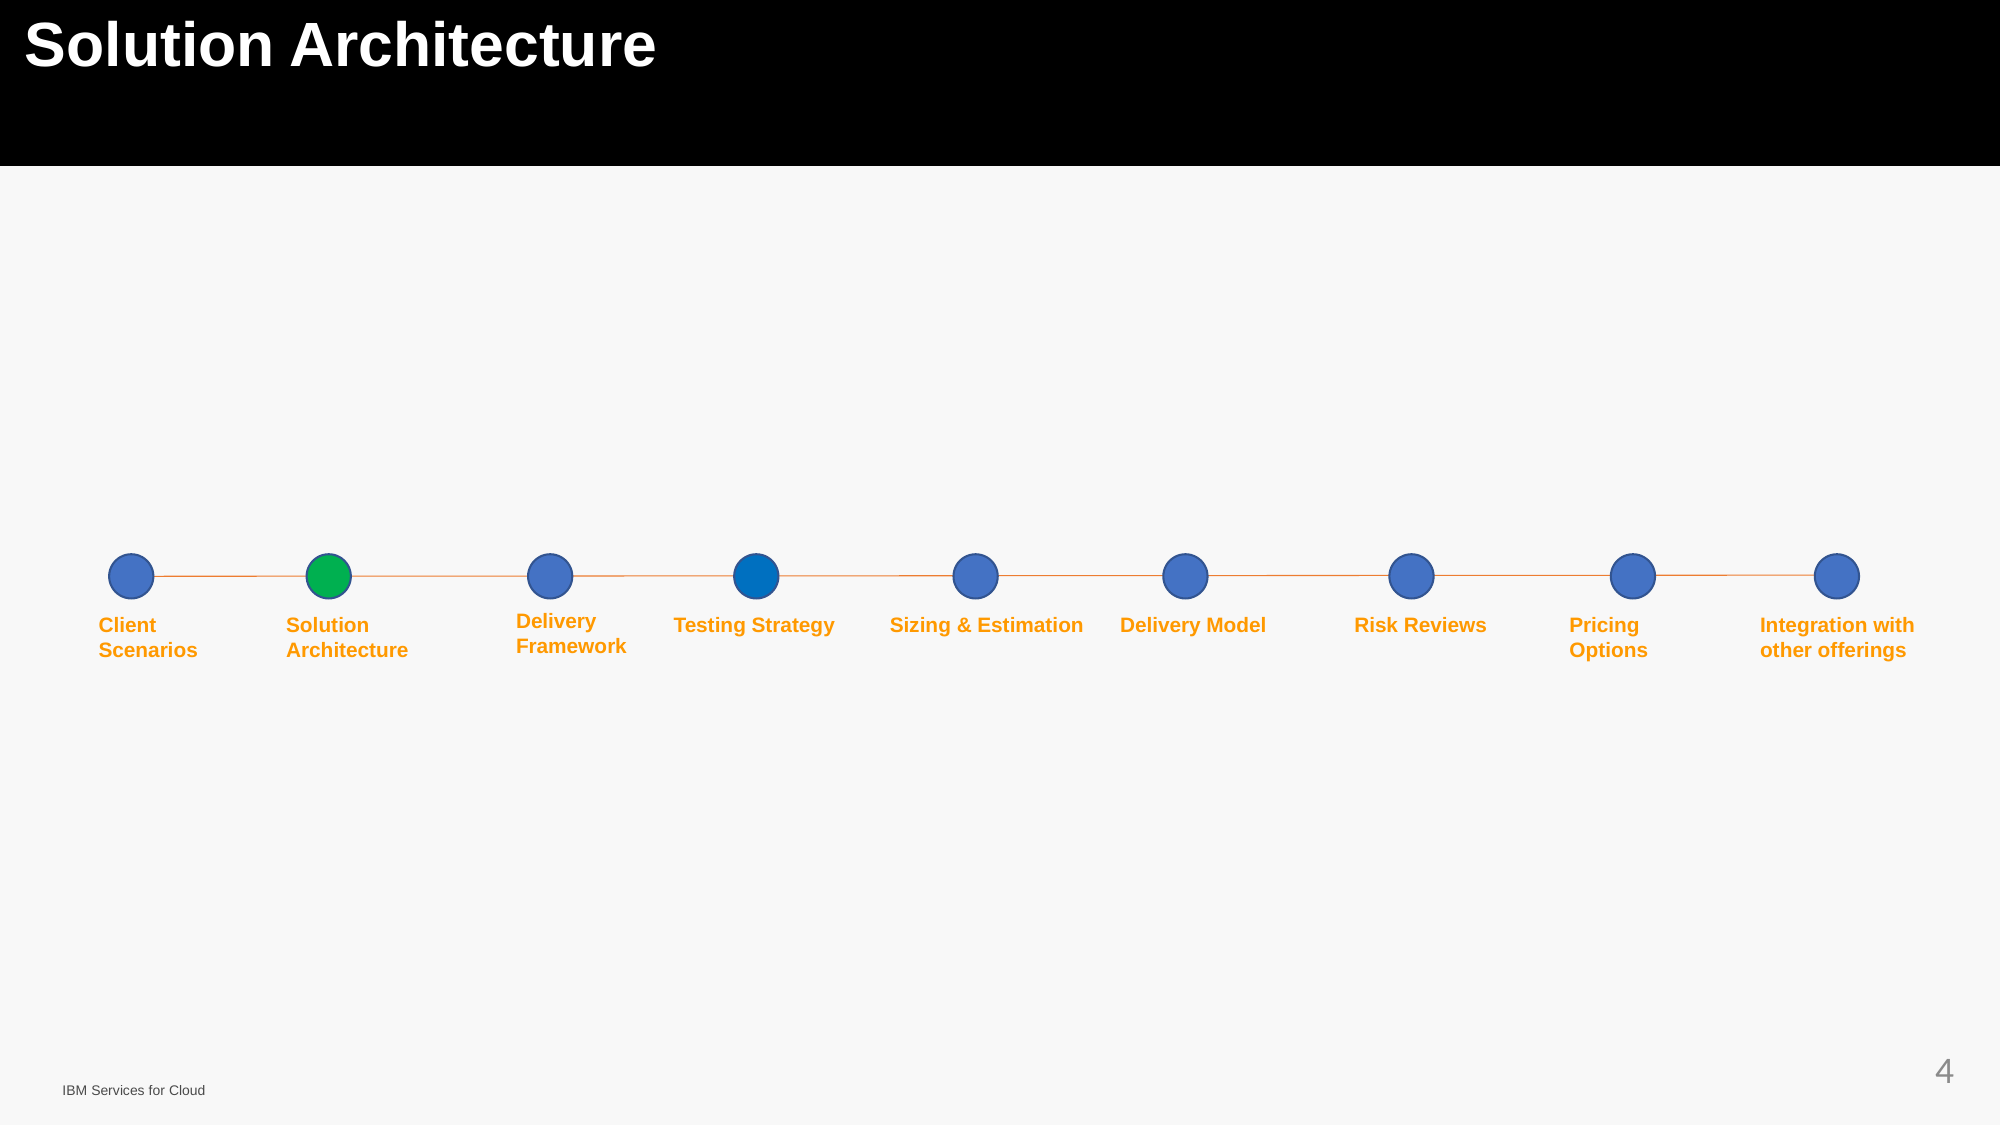

# Solution Architecture

Delivery Framework
Client Scenarios
Solution Architecture
Testing Strategy
Sizing & Estimation
Delivery Model
Risk Reviews
Pricing Options
Integration with other offerings
IBM Services for Cloud
4